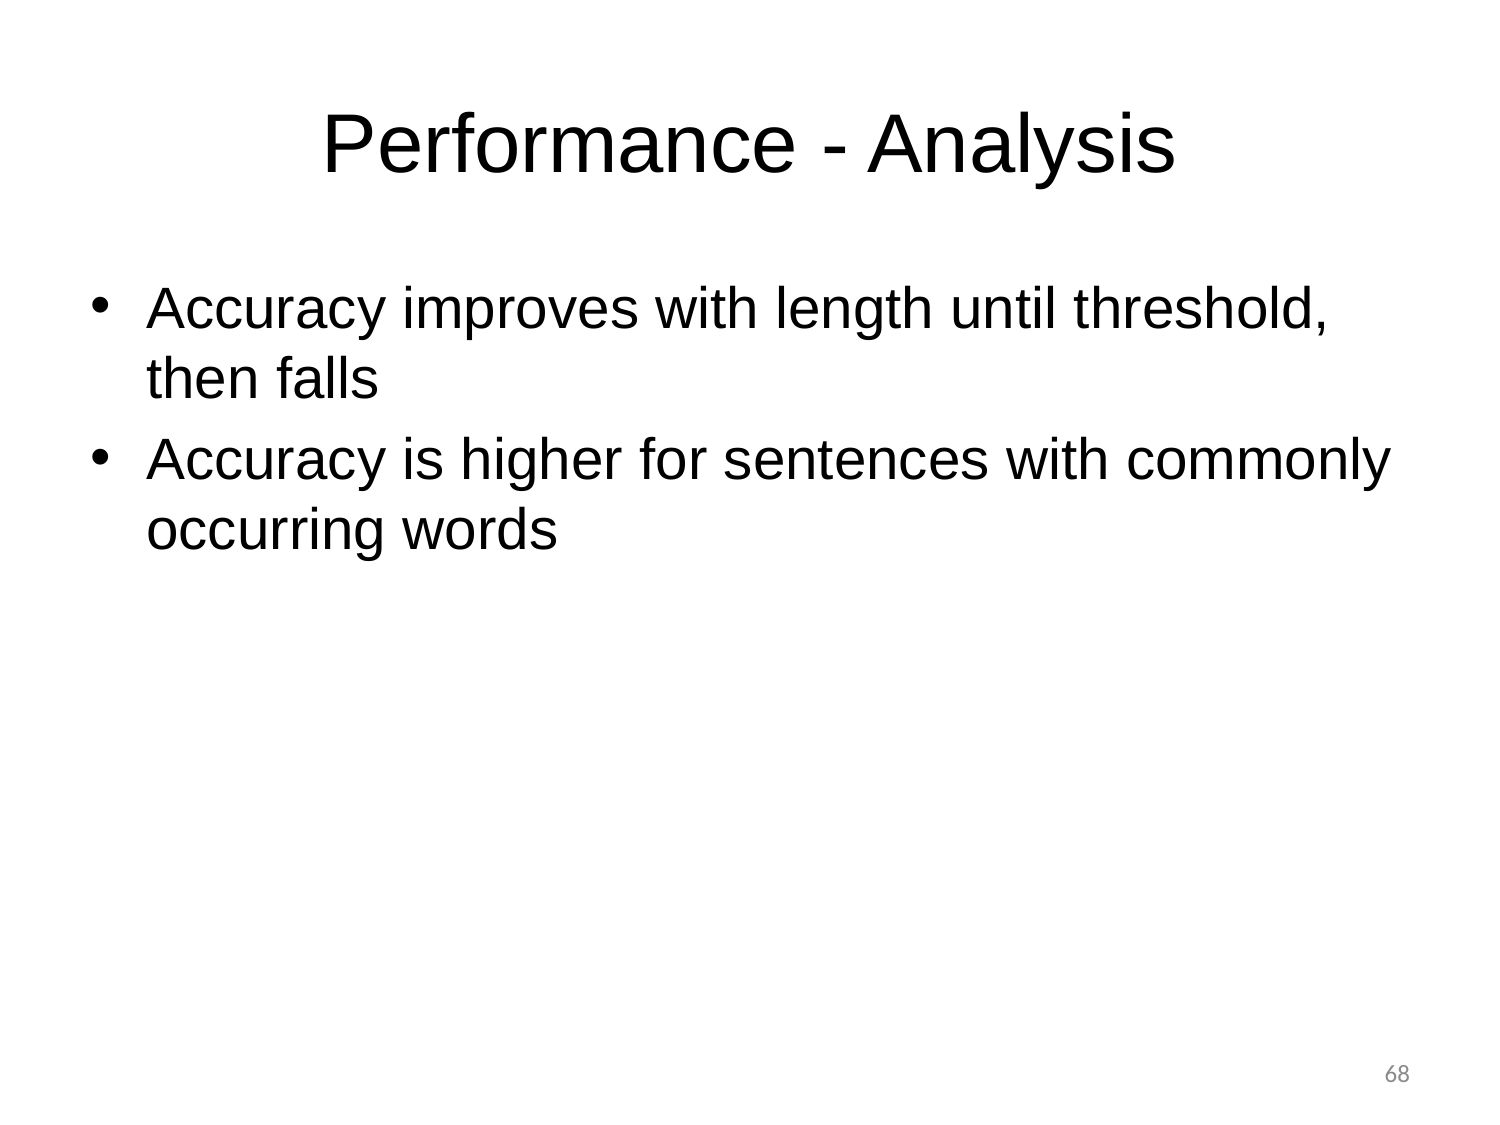

# Performance - Analysis
Accuracy improves with length until threshold, then falls
Accuracy is higher for sentences with commonly occurring words

68